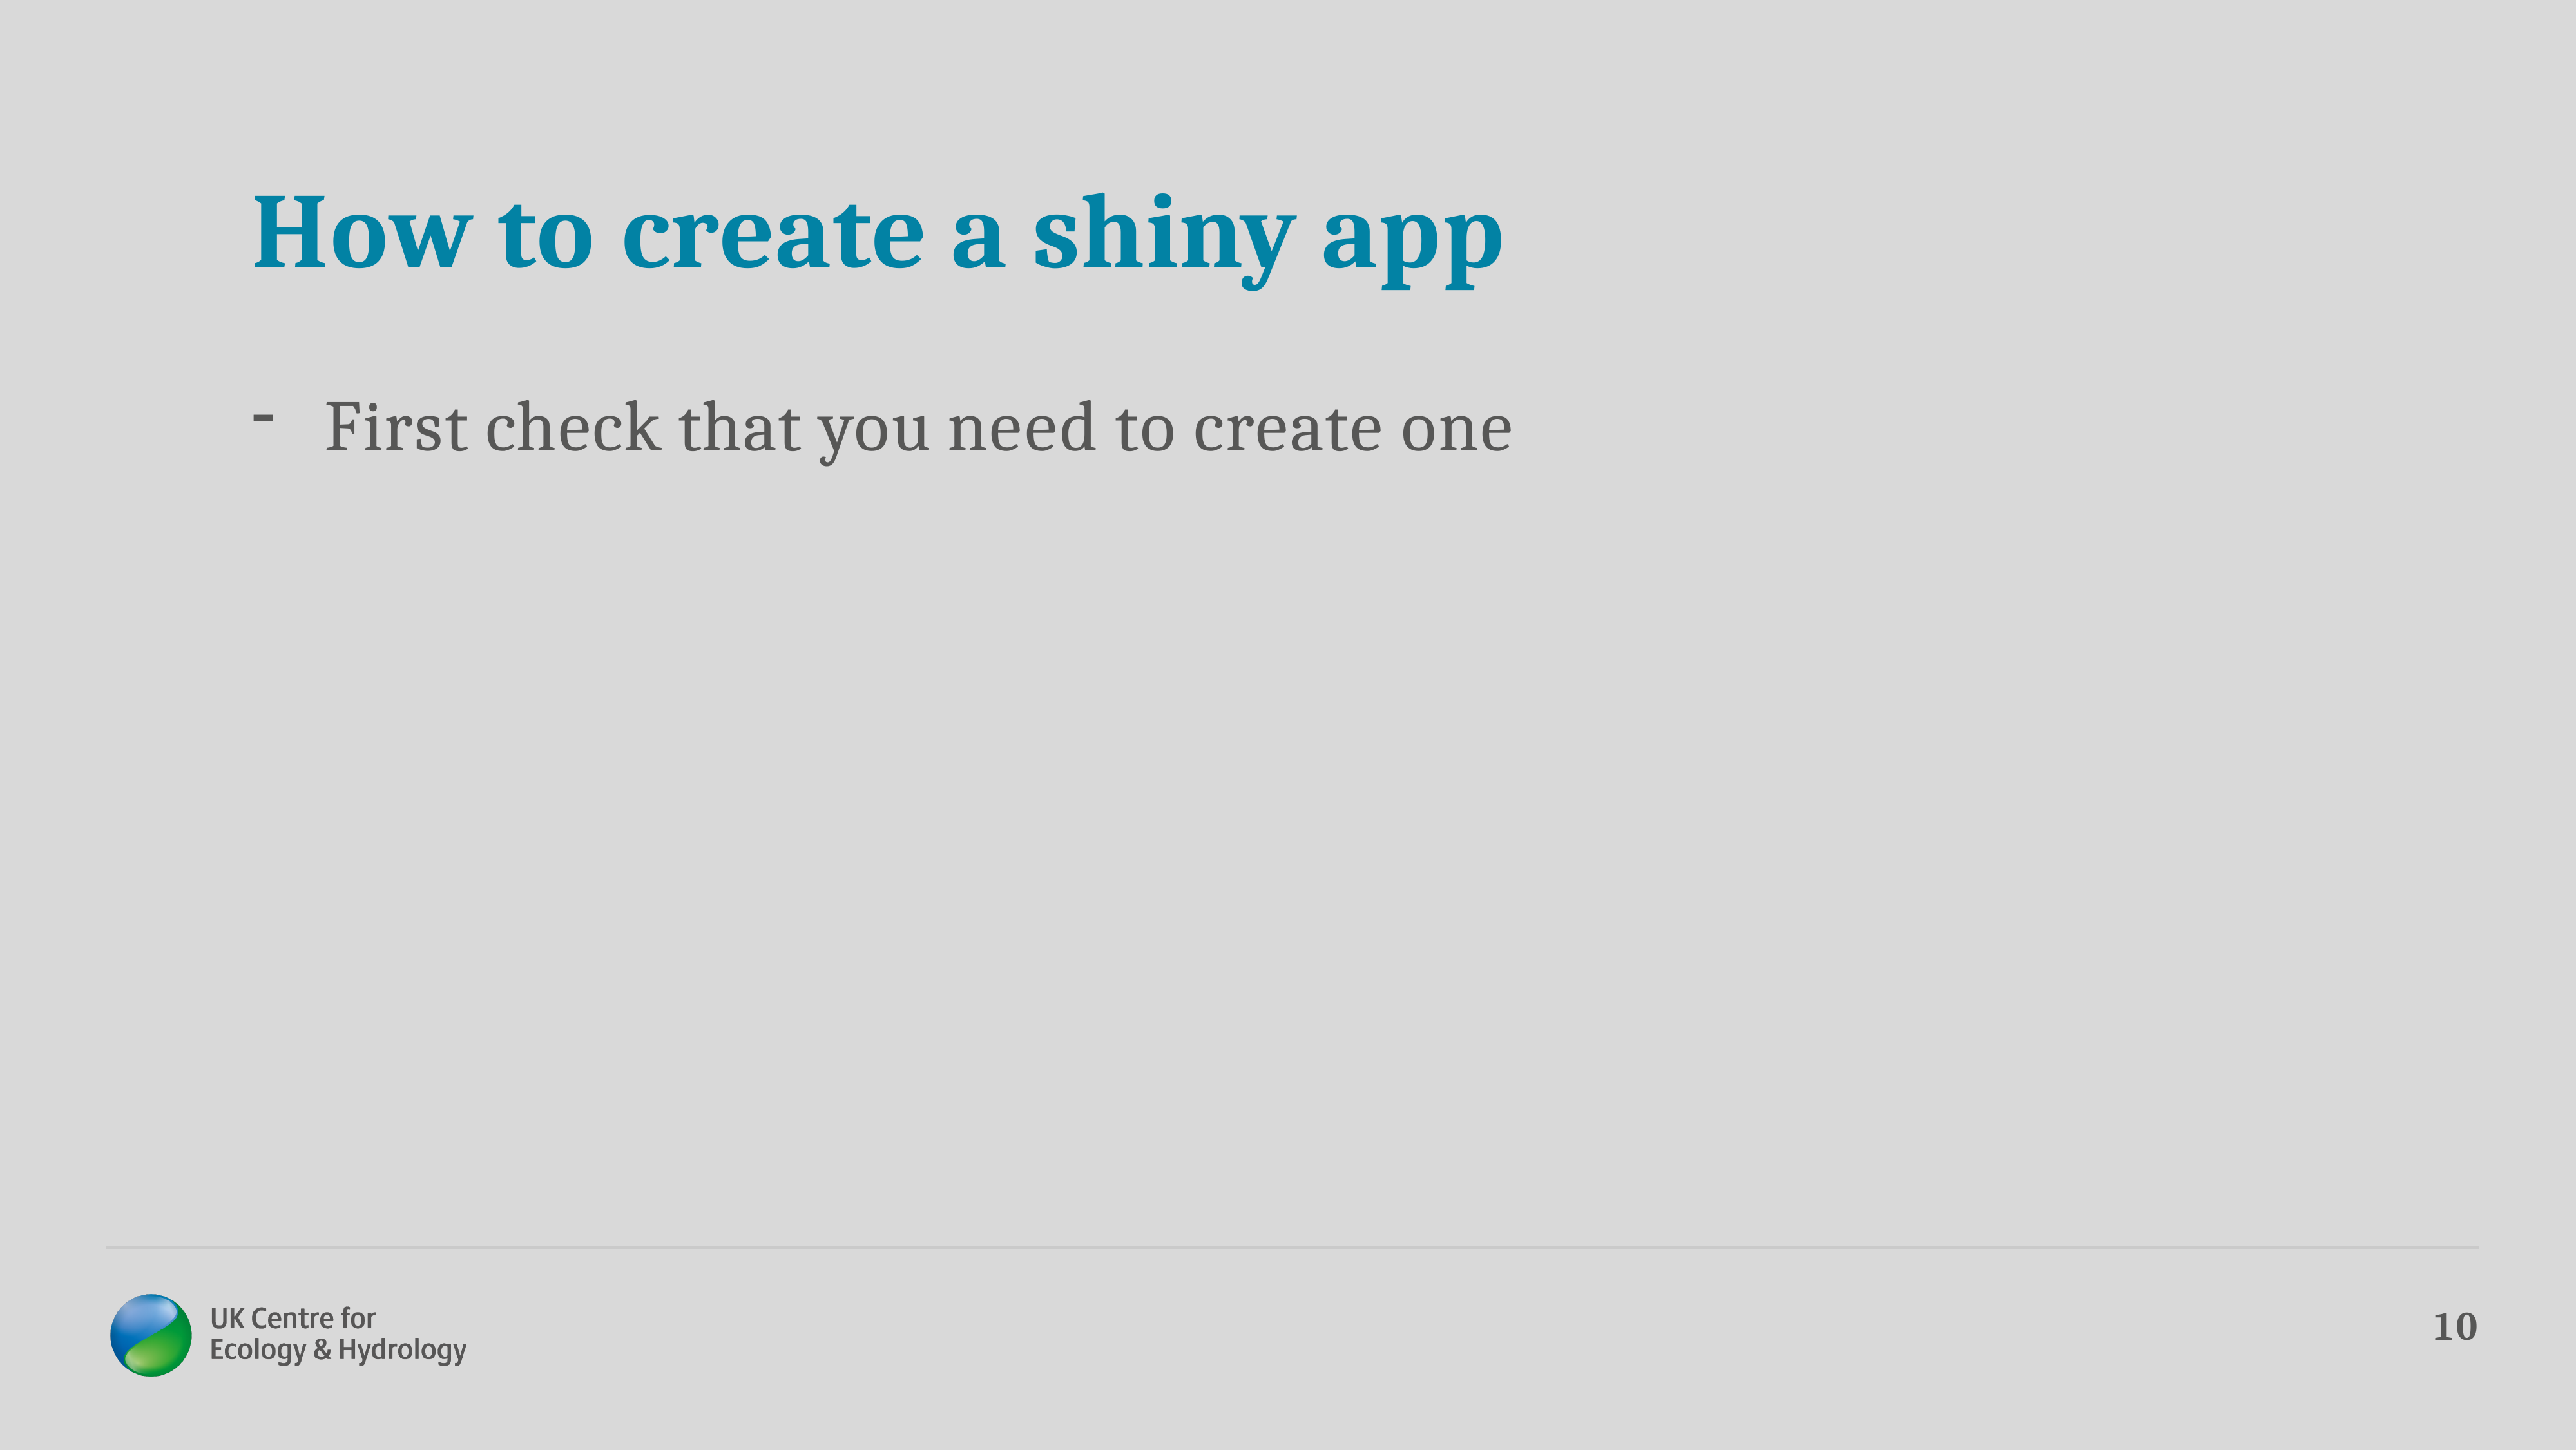

# How to create a shiny app
First check that you need to create one
10